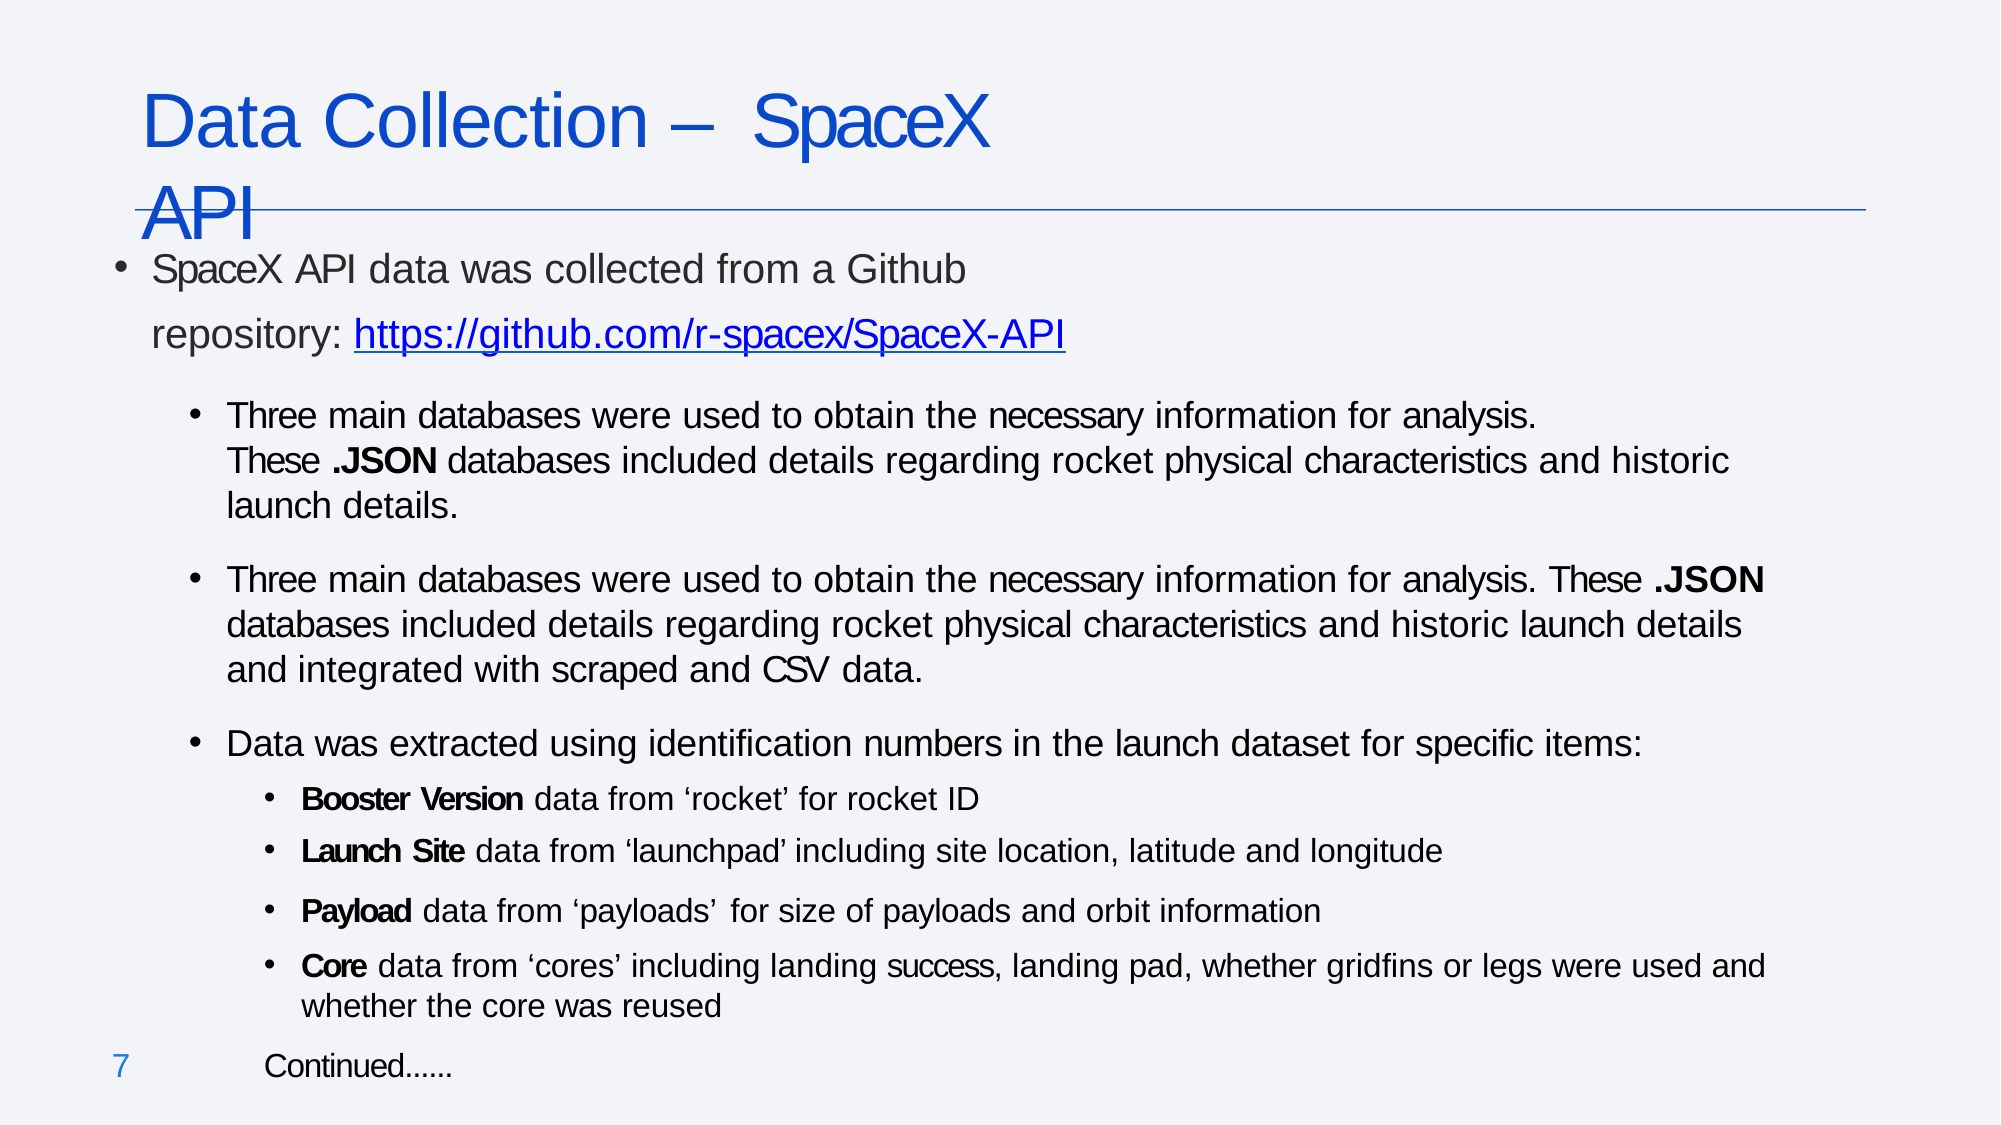

# Data Collection – SpaceX API
SpaceX API data was collected from a Github repository: https://github.com/r-spacex/SpaceX-API
Three main databases were used to obtain the necessary information for analysis. These .JSON databases included details regarding rocket physical characteristics and historic launch details.
Three main databases were used to obtain the necessary information for analysis. These .JSON databases included details regarding rocket physical characteristics and historic launch details and integrated with scraped and CSV data.
Data was extracted using identification numbers in the launch dataset for specific items:
Booster Version data from ‘rocket’ for rocket ID
Launch Site data from ‘launchpad’ including site location, latitude and longitude
Payload data from ‘payloads’ for size of payloads and orbit information
Core data from ‘cores’ including landing success, landing pad, whether gridfins or legs were used and
whether the core was reused
7
Continued......